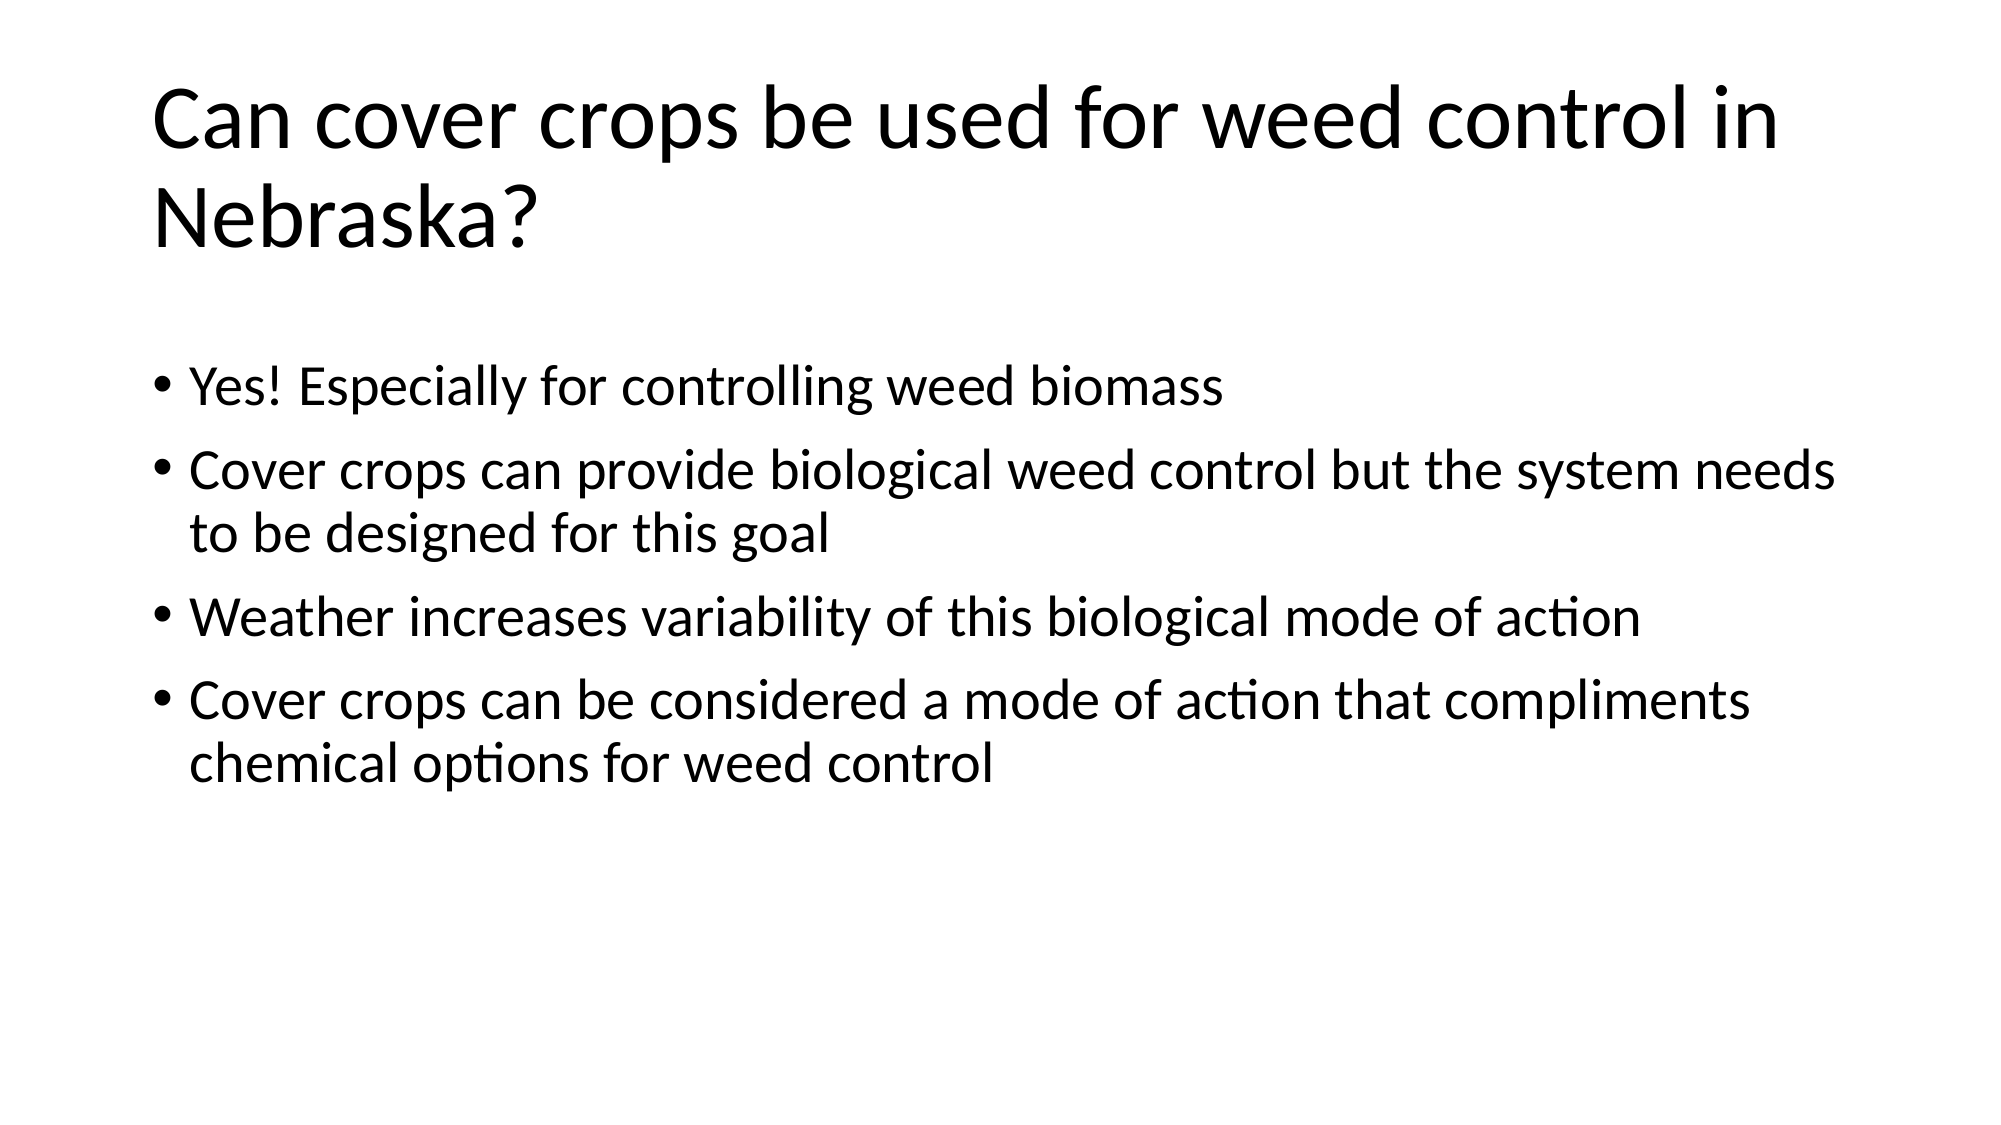

# Can cover crops be used for weed control in Nebraska?
Yes! Especially for controlling weed biomass
Cover crops can provide biological weed control but the system needs to be designed for this goal
Weather increases variability of this biological mode of action
Cover crops can be considered a mode of action that compliments chemical options for weed control